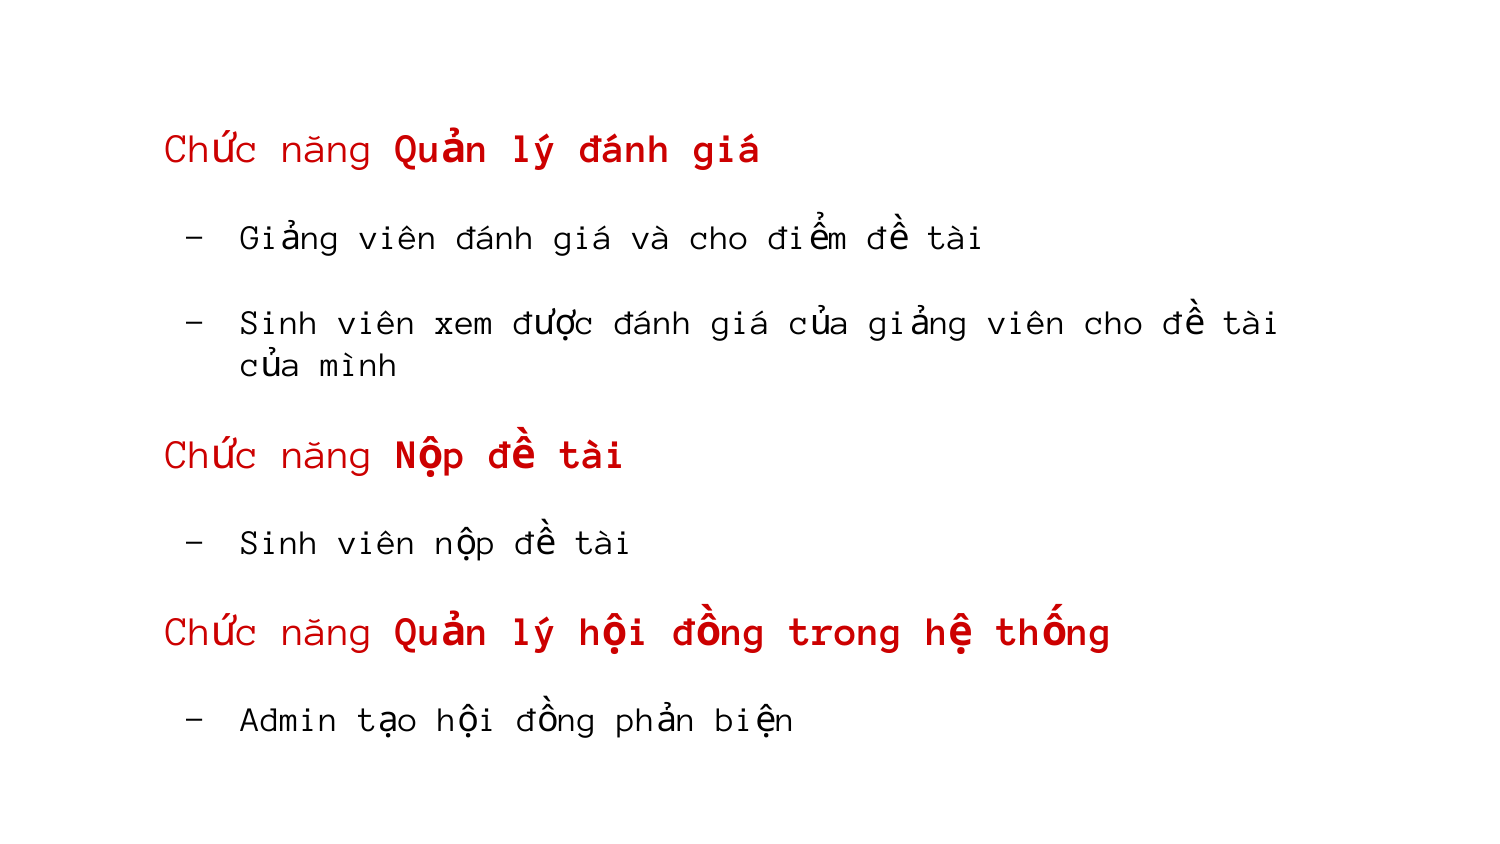

Chức năng Quản lý đánh giá

Giảng viên đánh giá và cho điểm đề tài

Sinh viên xem được đánh giá của giảng viên cho đề tài của mình

Chức năng Nộp đề tài

Sinh viên nộp đề tài

Chức năng Quản lý hội đồng trong hệ thống

Admin tạo hội đồng phản biện